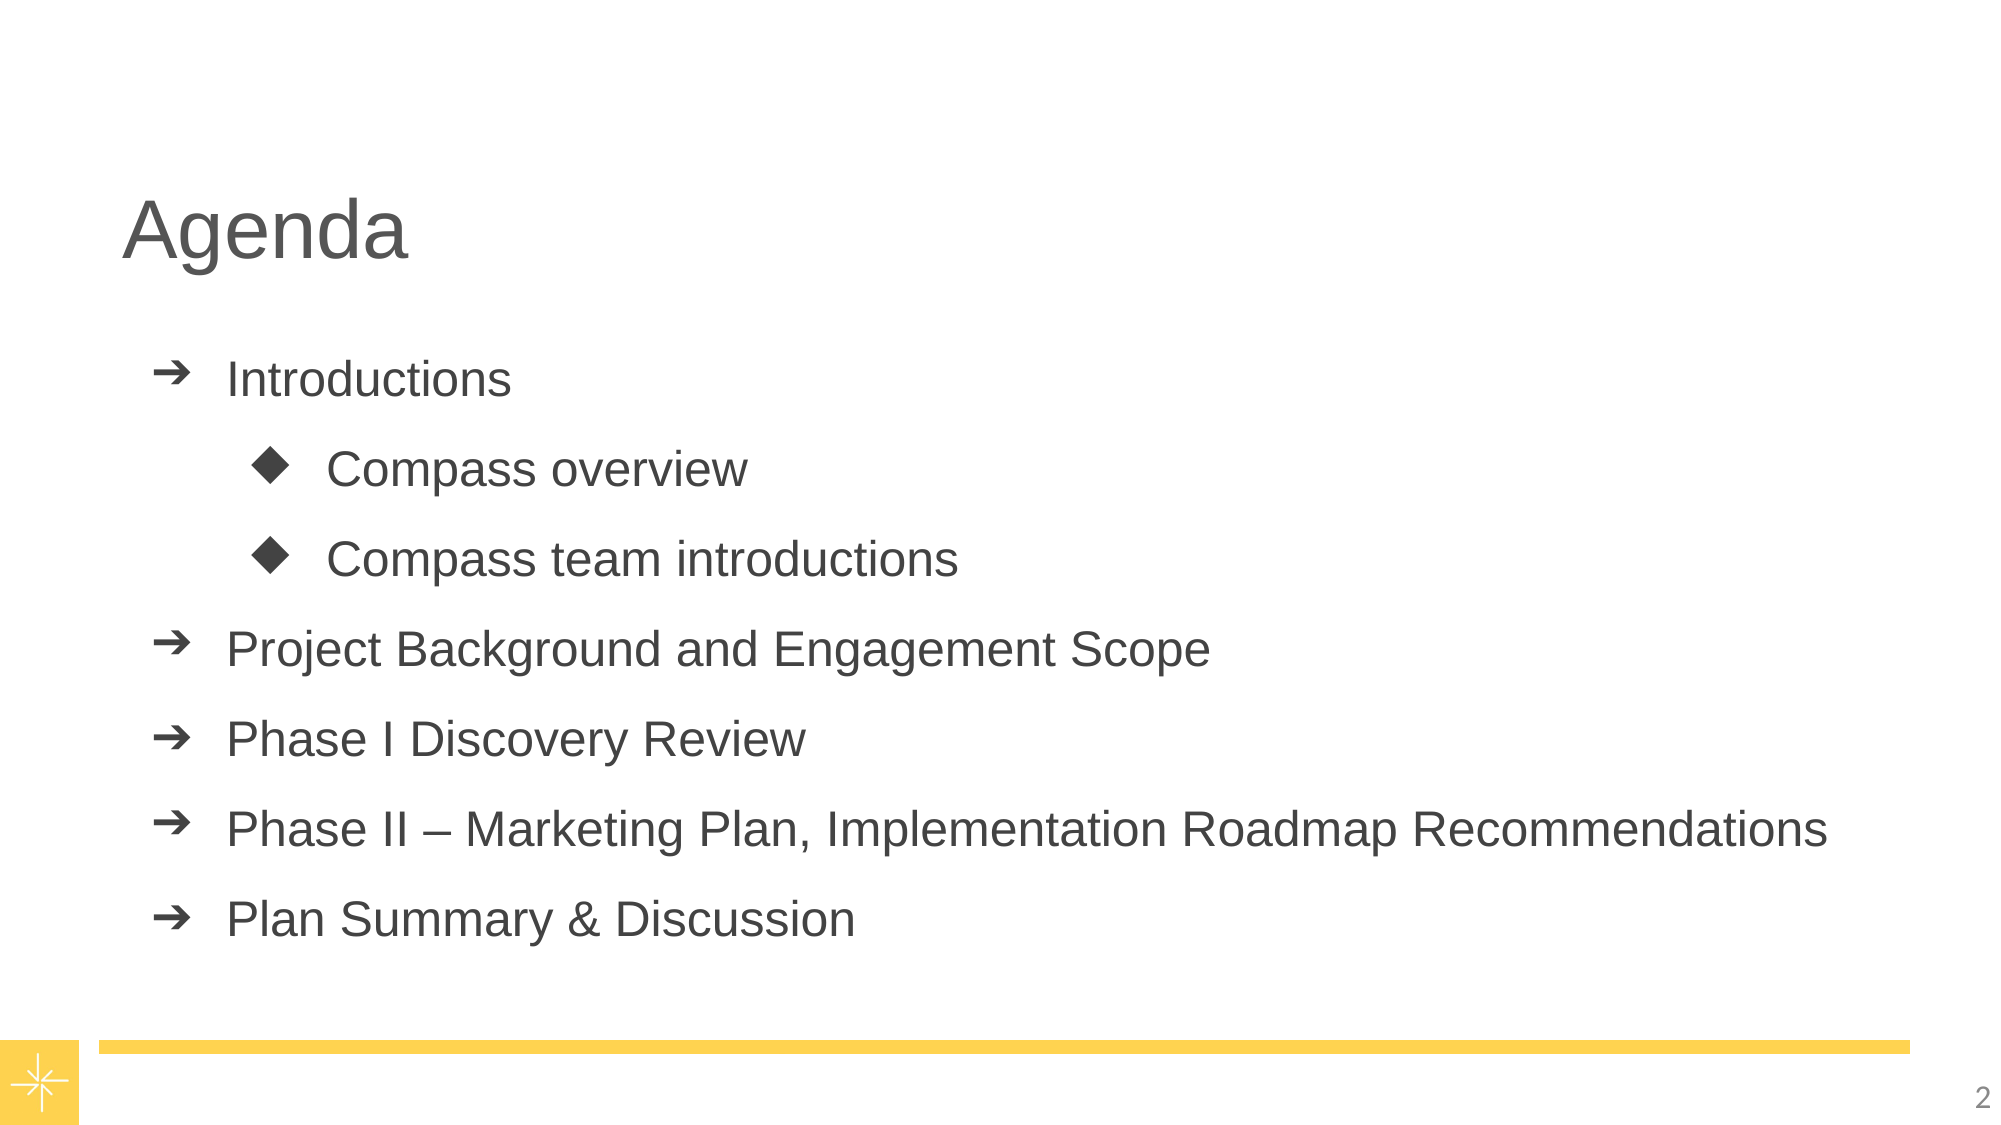

# Agenda
Introductions
Compass overview
Compass team introductions
Project Background and Engagement Scope
Phase I Discovery Review
Phase II – Marketing Plan, Implementation Roadmap Recommendations
Plan Summary & Discussion
2